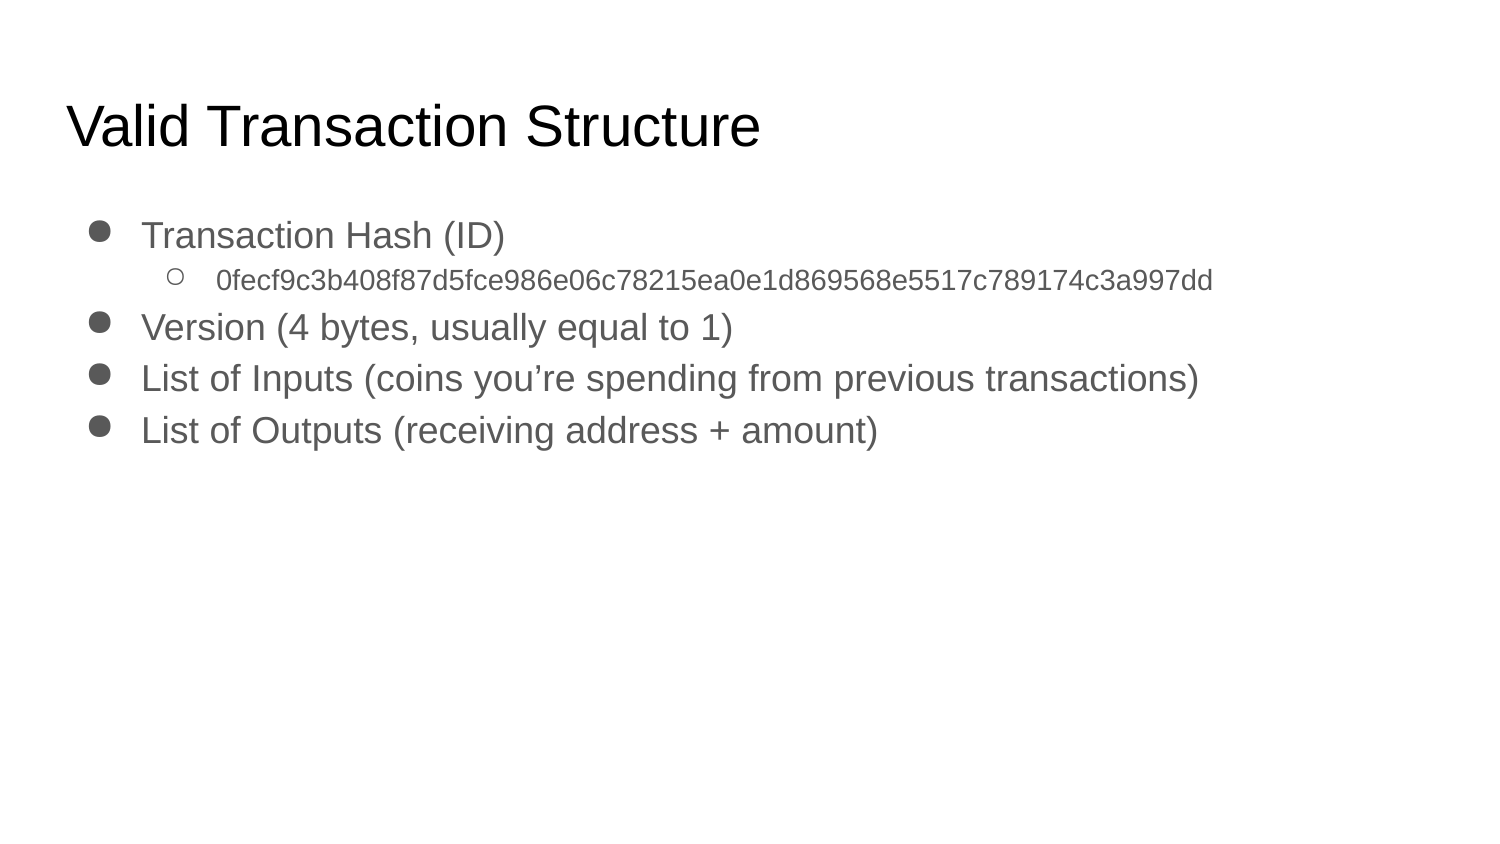

# Valid Transaction Structure
Transaction Hash (ID)
0fecf9c3b408f87d5fce986e06c78215ea0e1d869568e5517c789174c3a997dd
Version (4 bytes, usually equal to 1)
List of Inputs (coins you’re spending from previous transactions)
List of Outputs (receiving address + amount)